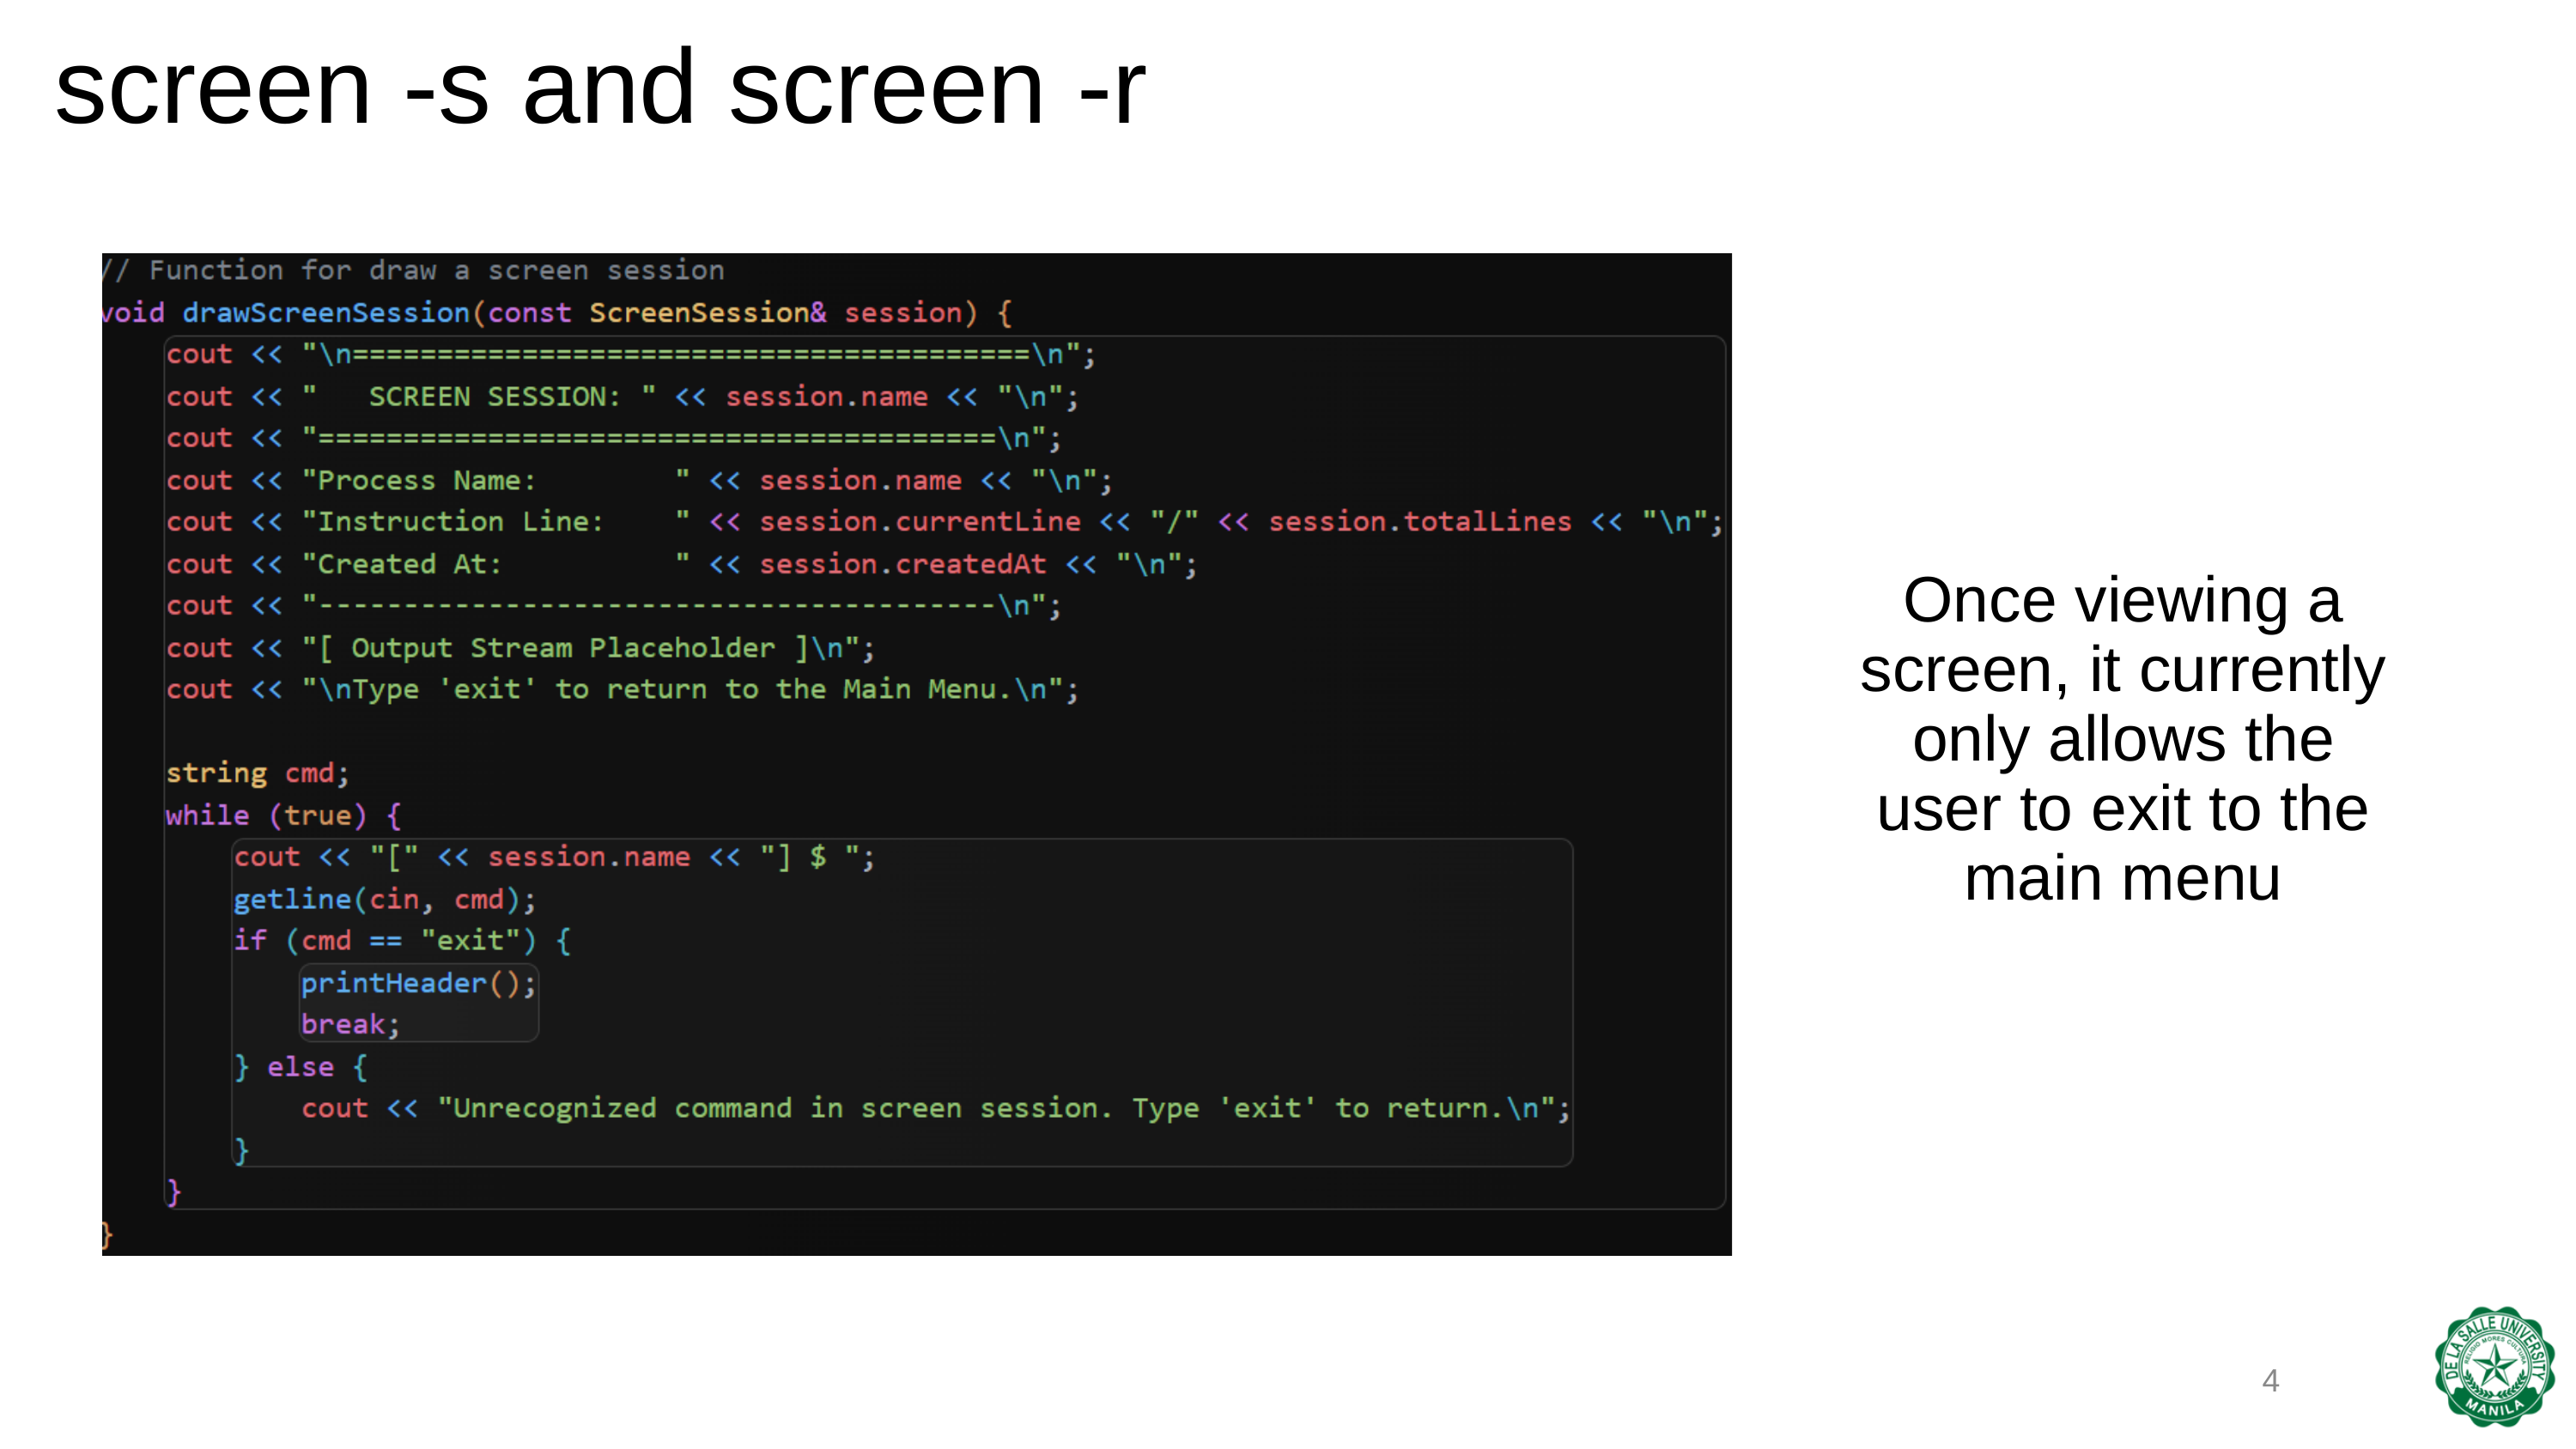

screen -s and screen -r

Once viewing a screen, it currently only allows the user to exit to the main menu

4